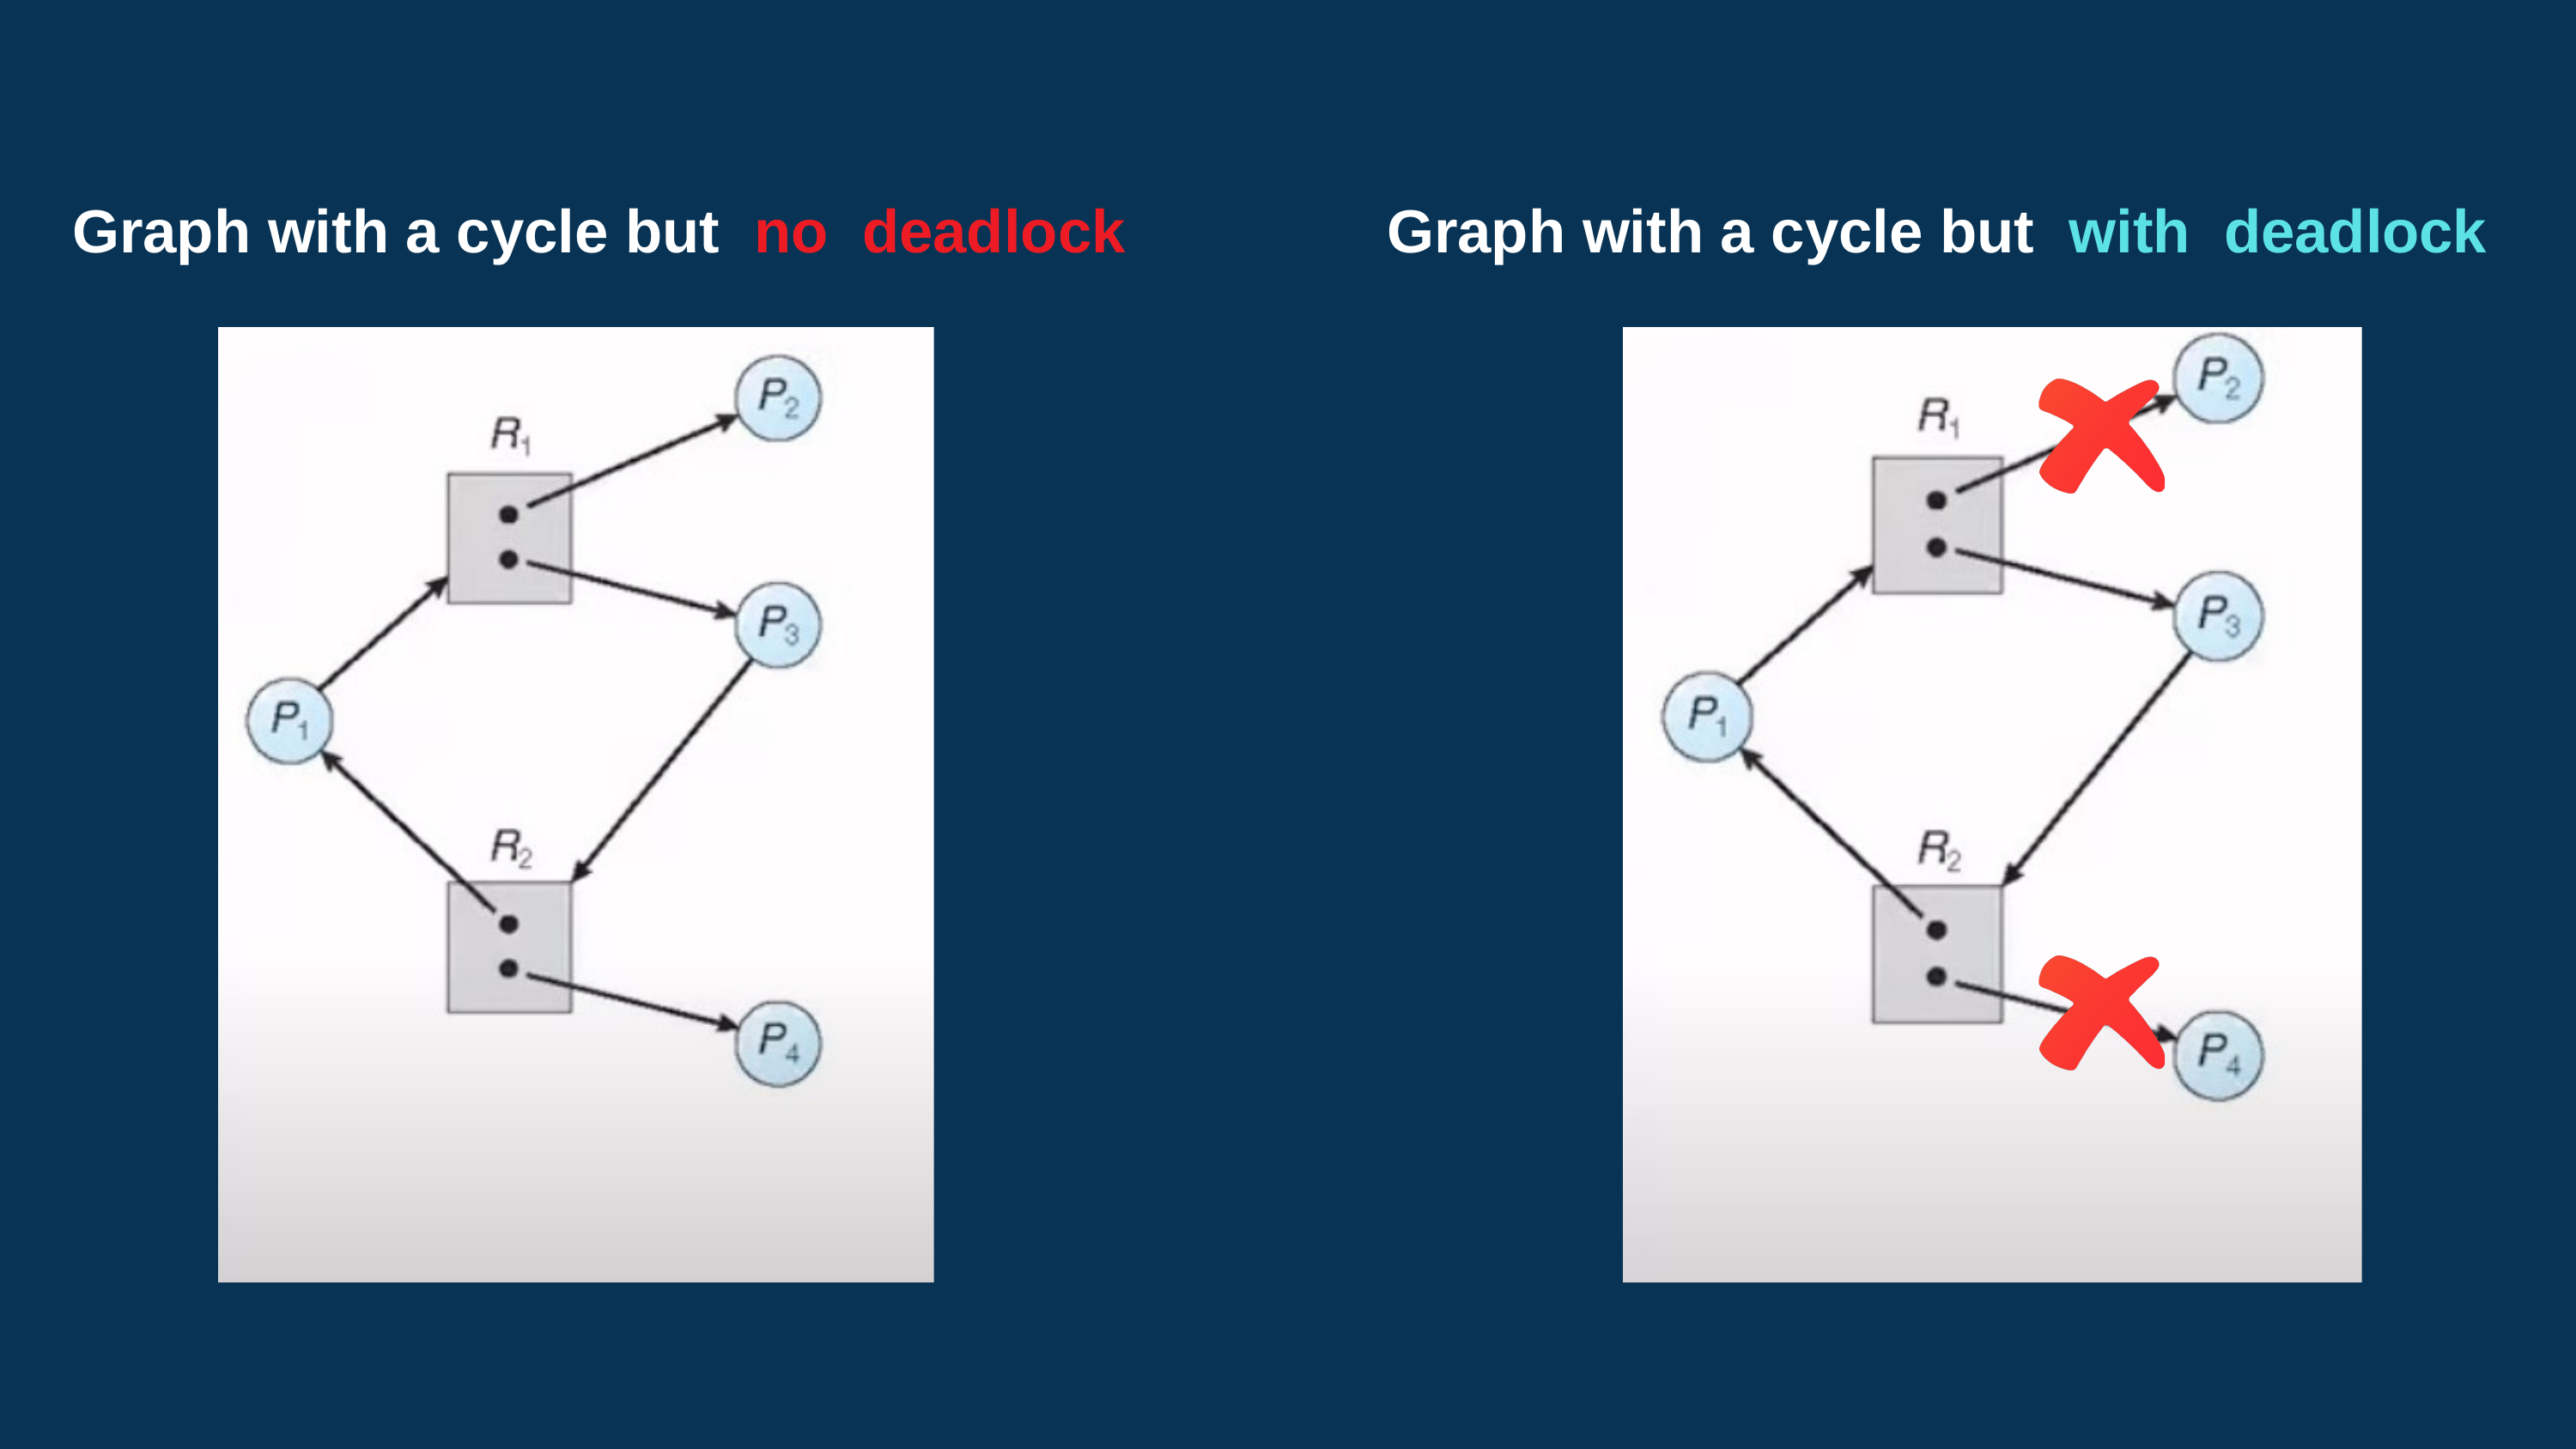

Graph with a cycle but  no  deadlock
Graph with a cycle but  with  deadlock